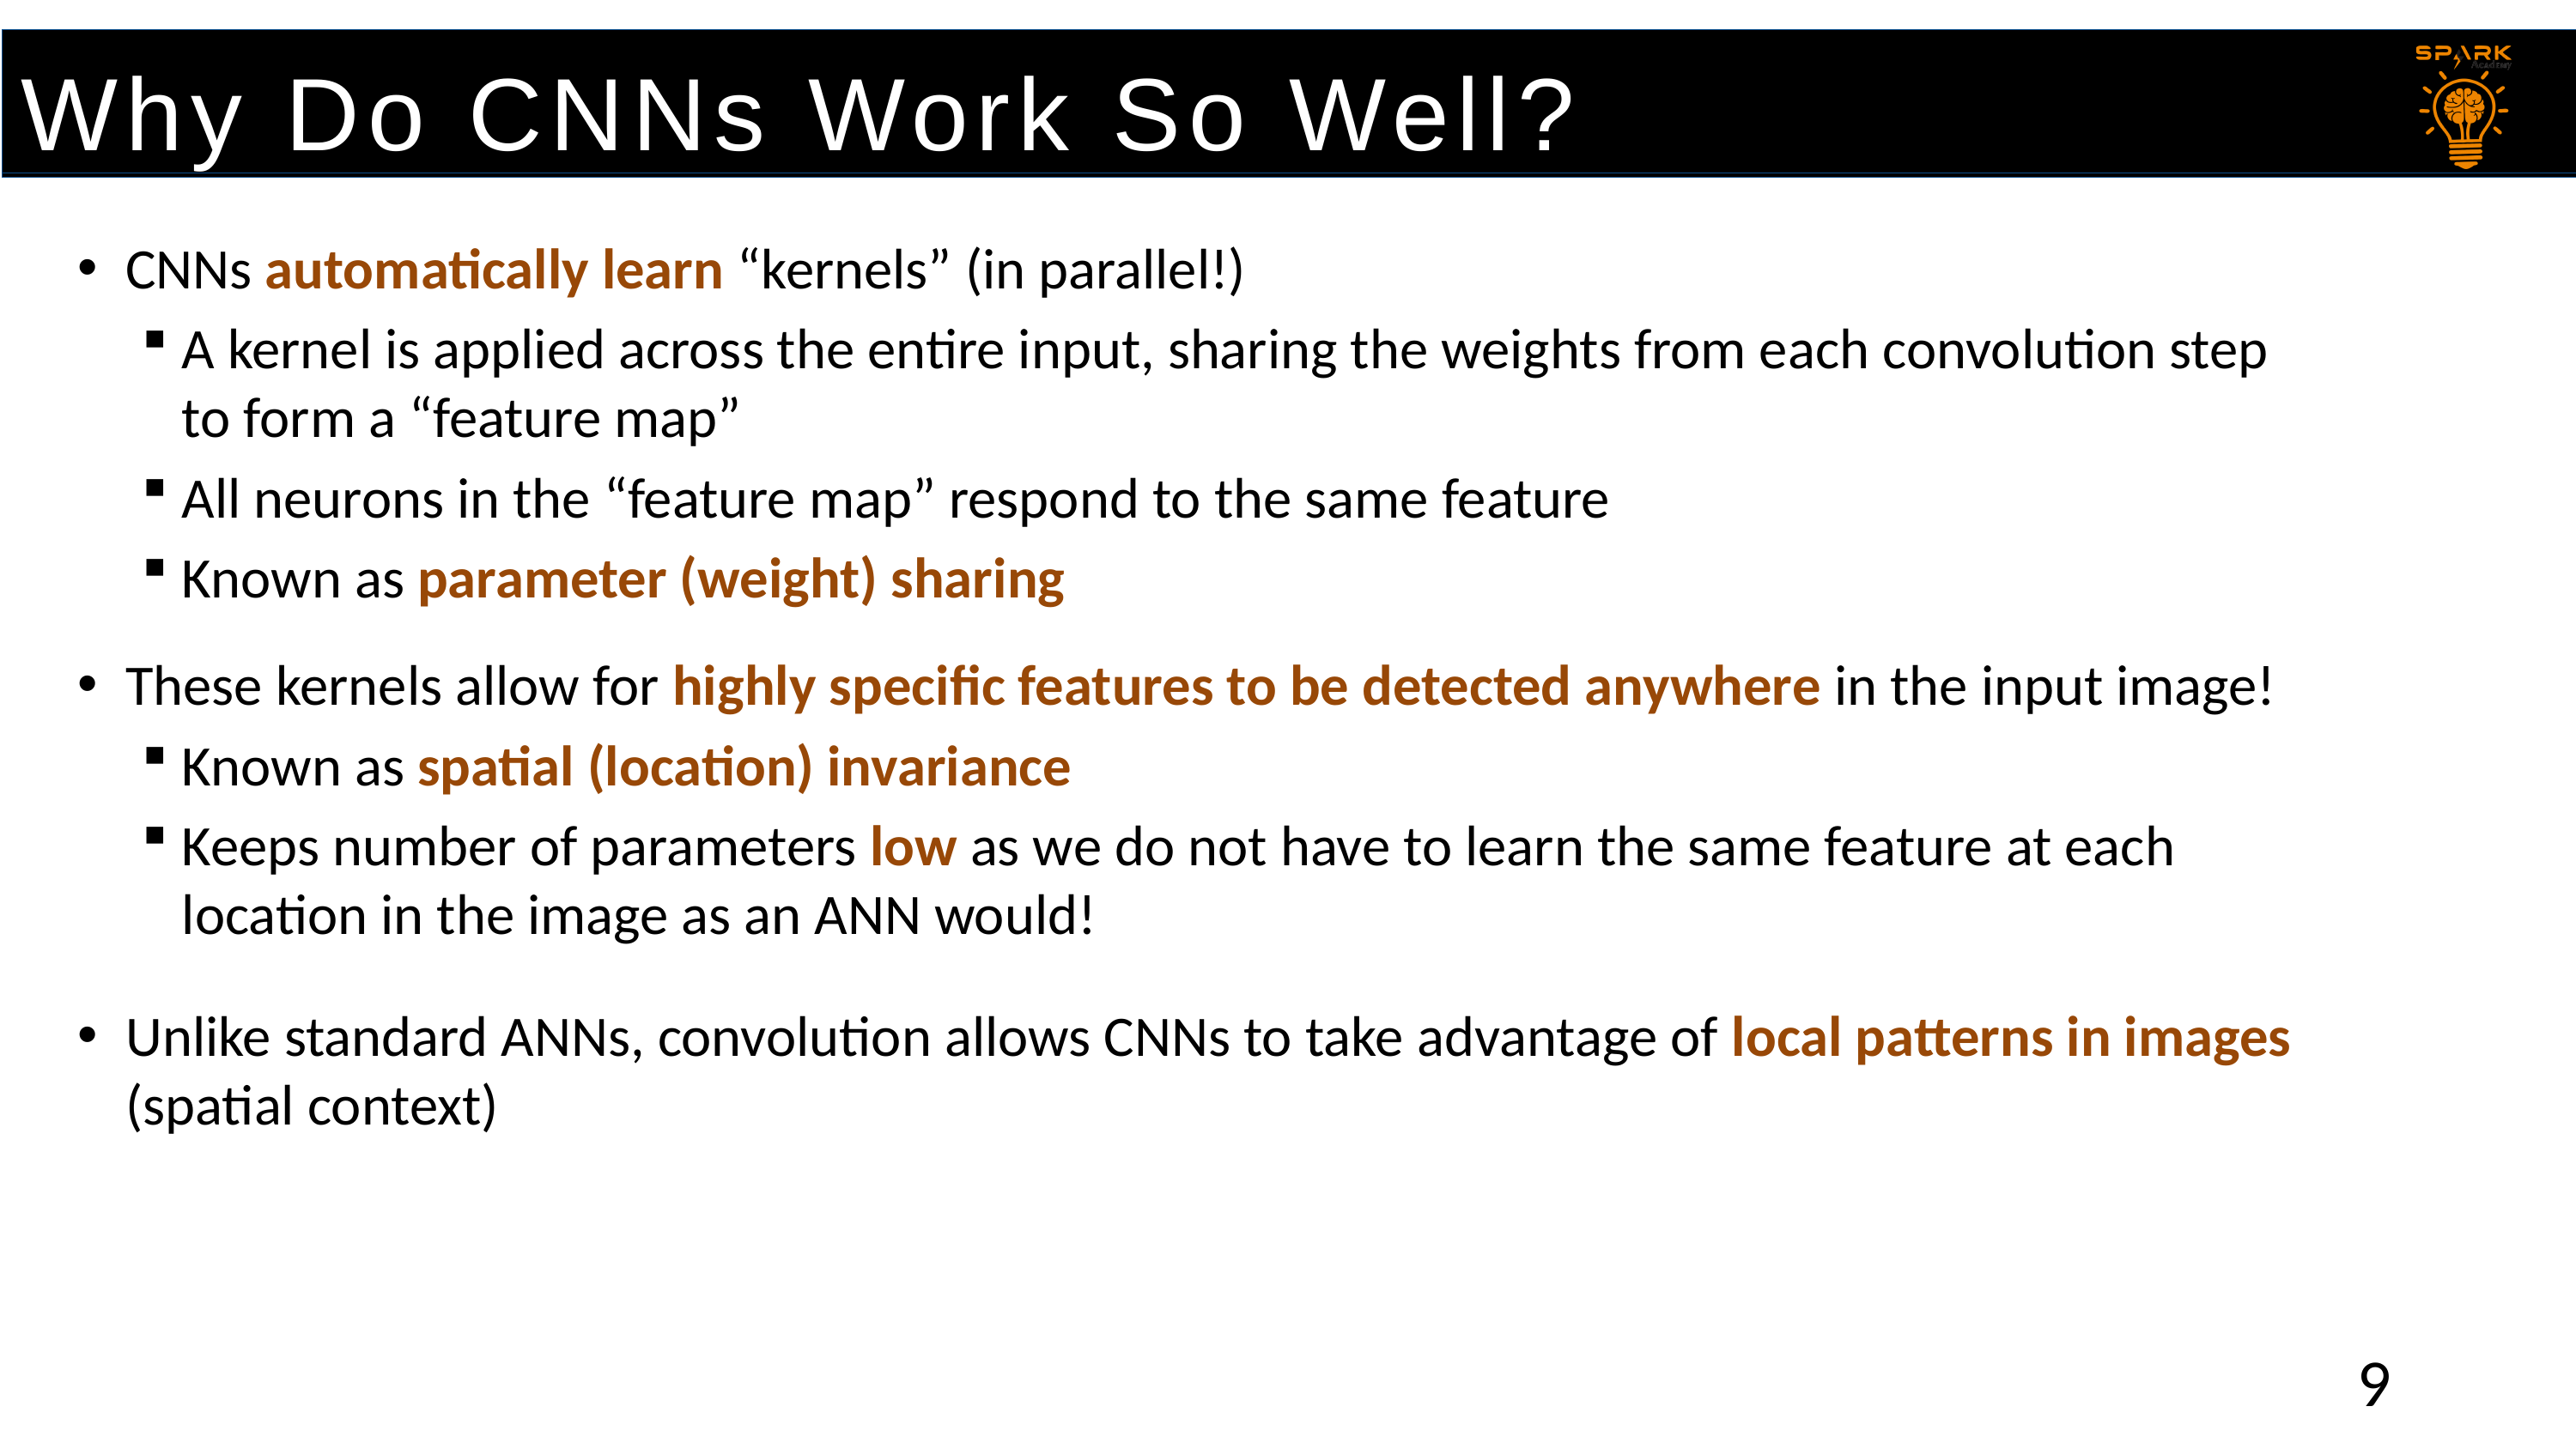

Why Do CNNs Work So Well?

CNNs automatically learn “kernels” (in parallel!)
A kernel is applied across the entire input, sharing the weights from each convolution step to form a “feature map”
All neurons in the “feature map” respond to the same feature
Known as parameter (weight) sharing

These kernels allow for highly specific features to be detected anywhere in the input image!
Known as spatial (location) invariance
Keeps number of parameters low as we do not have to learn the same feature at each location in the image as an ANN would!
Unlike standard ANNs, convolution allows CNNs to take advantage of local patterns in images (spatial context)

9